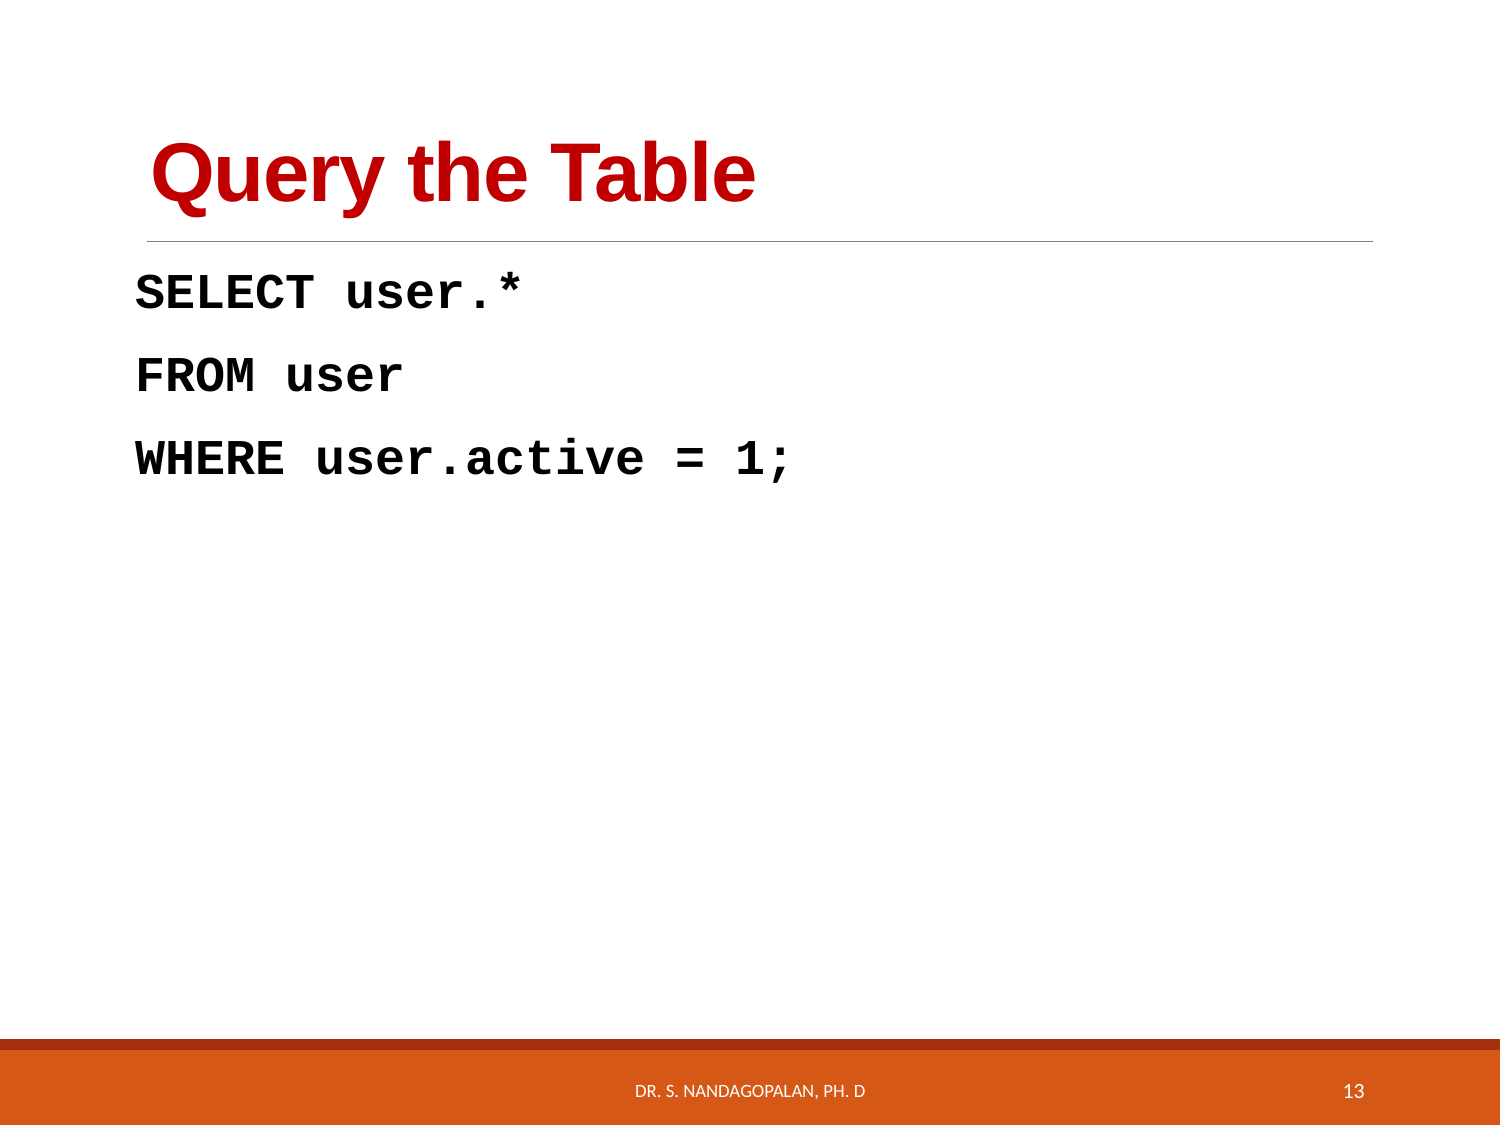

# Query the Table
SELECT user.*
FROM user
WHERE user.active = 1;
Dr. S. Nandagopalan, Ph. D
13